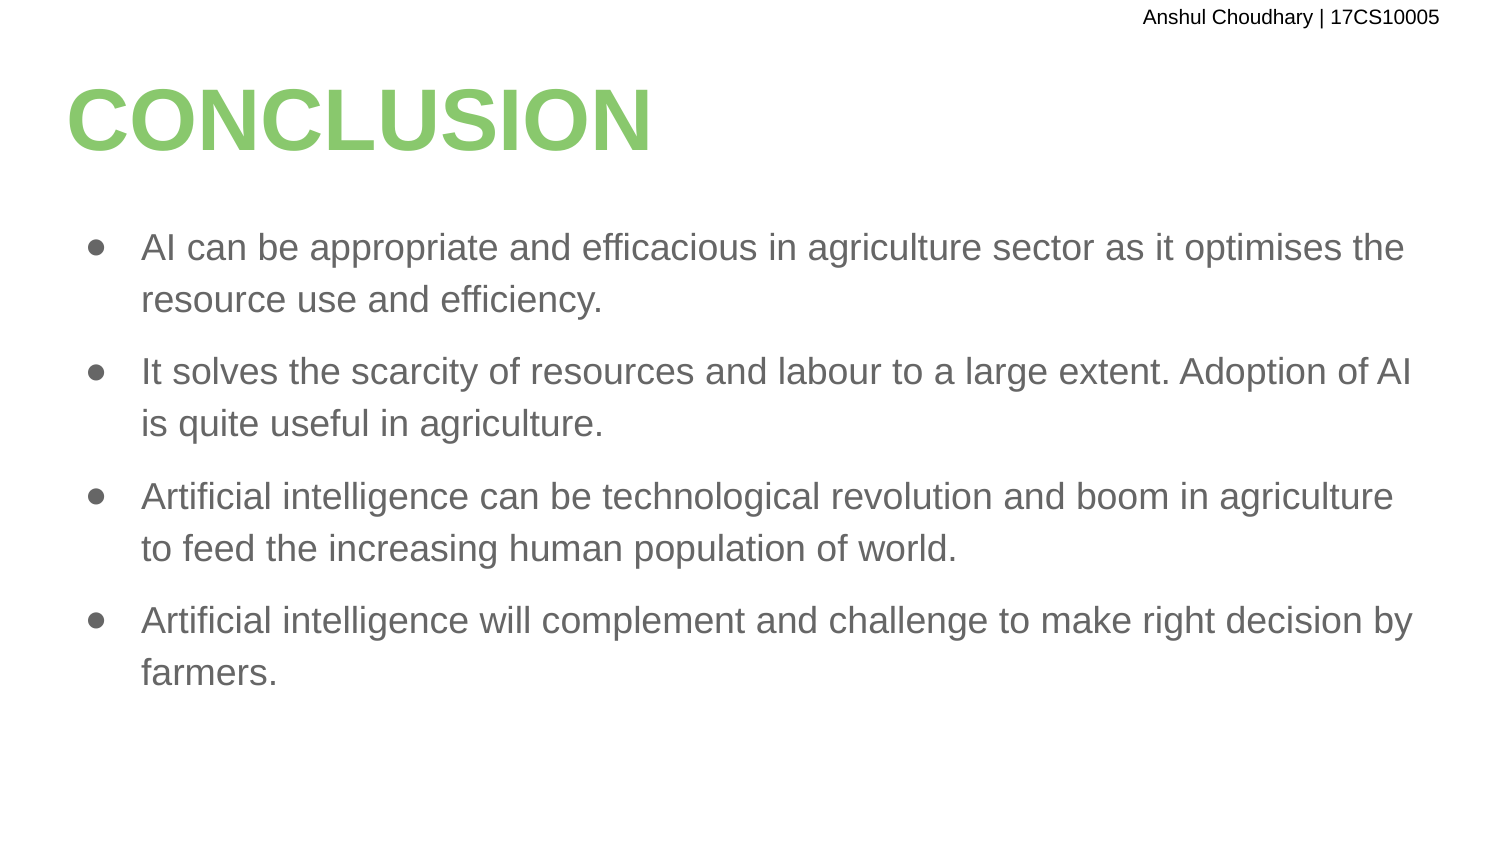

Anshul Choudhary | 17CS10005
# CONCLUSION
AI can be appropriate and efficacious in agriculture sector as it optimises the resource use and efficiency.
It solves the scarcity of resources and labour to a large extent. Adoption of AI is quite useful in agriculture.
Artificial intelligence can be technological revolution and boom in agriculture to feed the increasing human population of world.
Artificial intelligence will complement and challenge to make right decision by farmers.